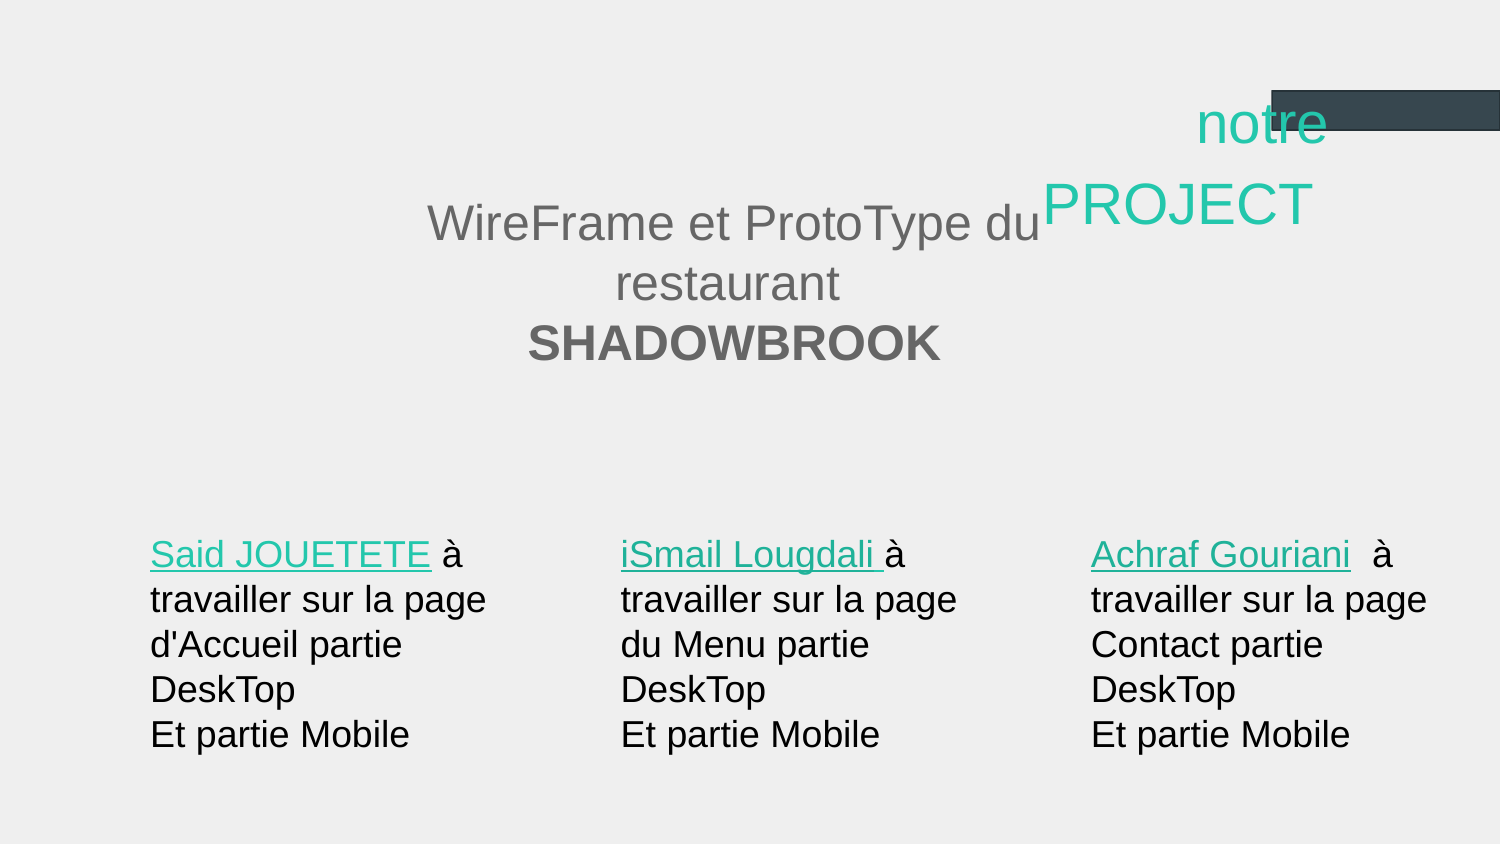

# notre PROJECT
WireFrame et ProtoType du restaurant
SHADOWBROOK
Said JOUETETE à travailler sur la page d'Accueil partie DeskTop
Et partie Mobile
iSmail Lougdali à travailler sur la page du Menu partie DeskTop
Et partie Mobile

Achraf Gouriani  à travailler sur la page Contact partie DeskTop
Et partie Mobile